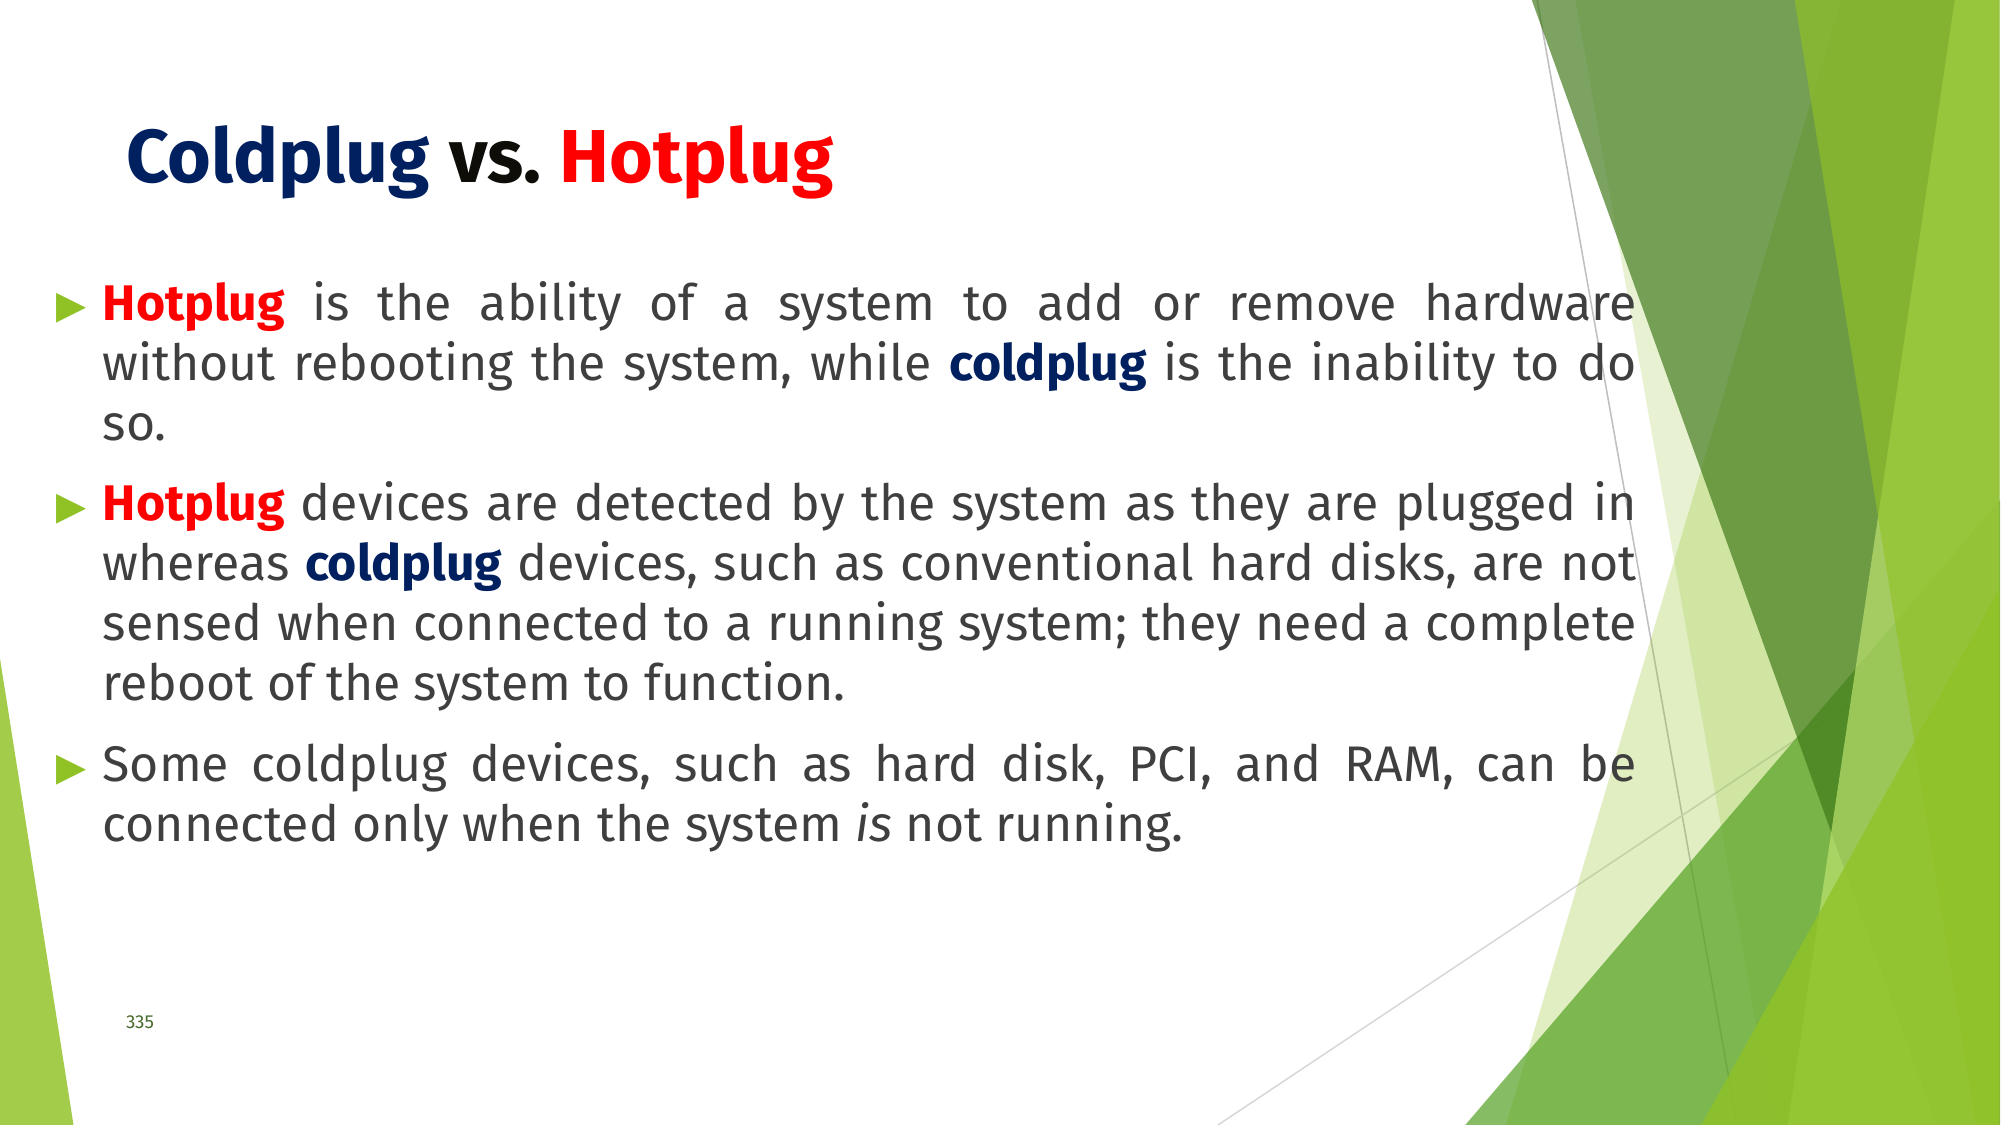

# Coldplug vs. Hotplug
Hotplug is the ability of a system to add or remove hardware without rebooting the system, while coldplug is the inability to do so.
Hotplug devices are detected by the system as they are plugged in whereas coldplug devices, such as conventional hard disks, are not sensed when connected to a running system; they need a complete reboot of the system to function.
Some coldplug devices, such as hard disk, PCI, and RAM, can be connected only when the system is not running.
335